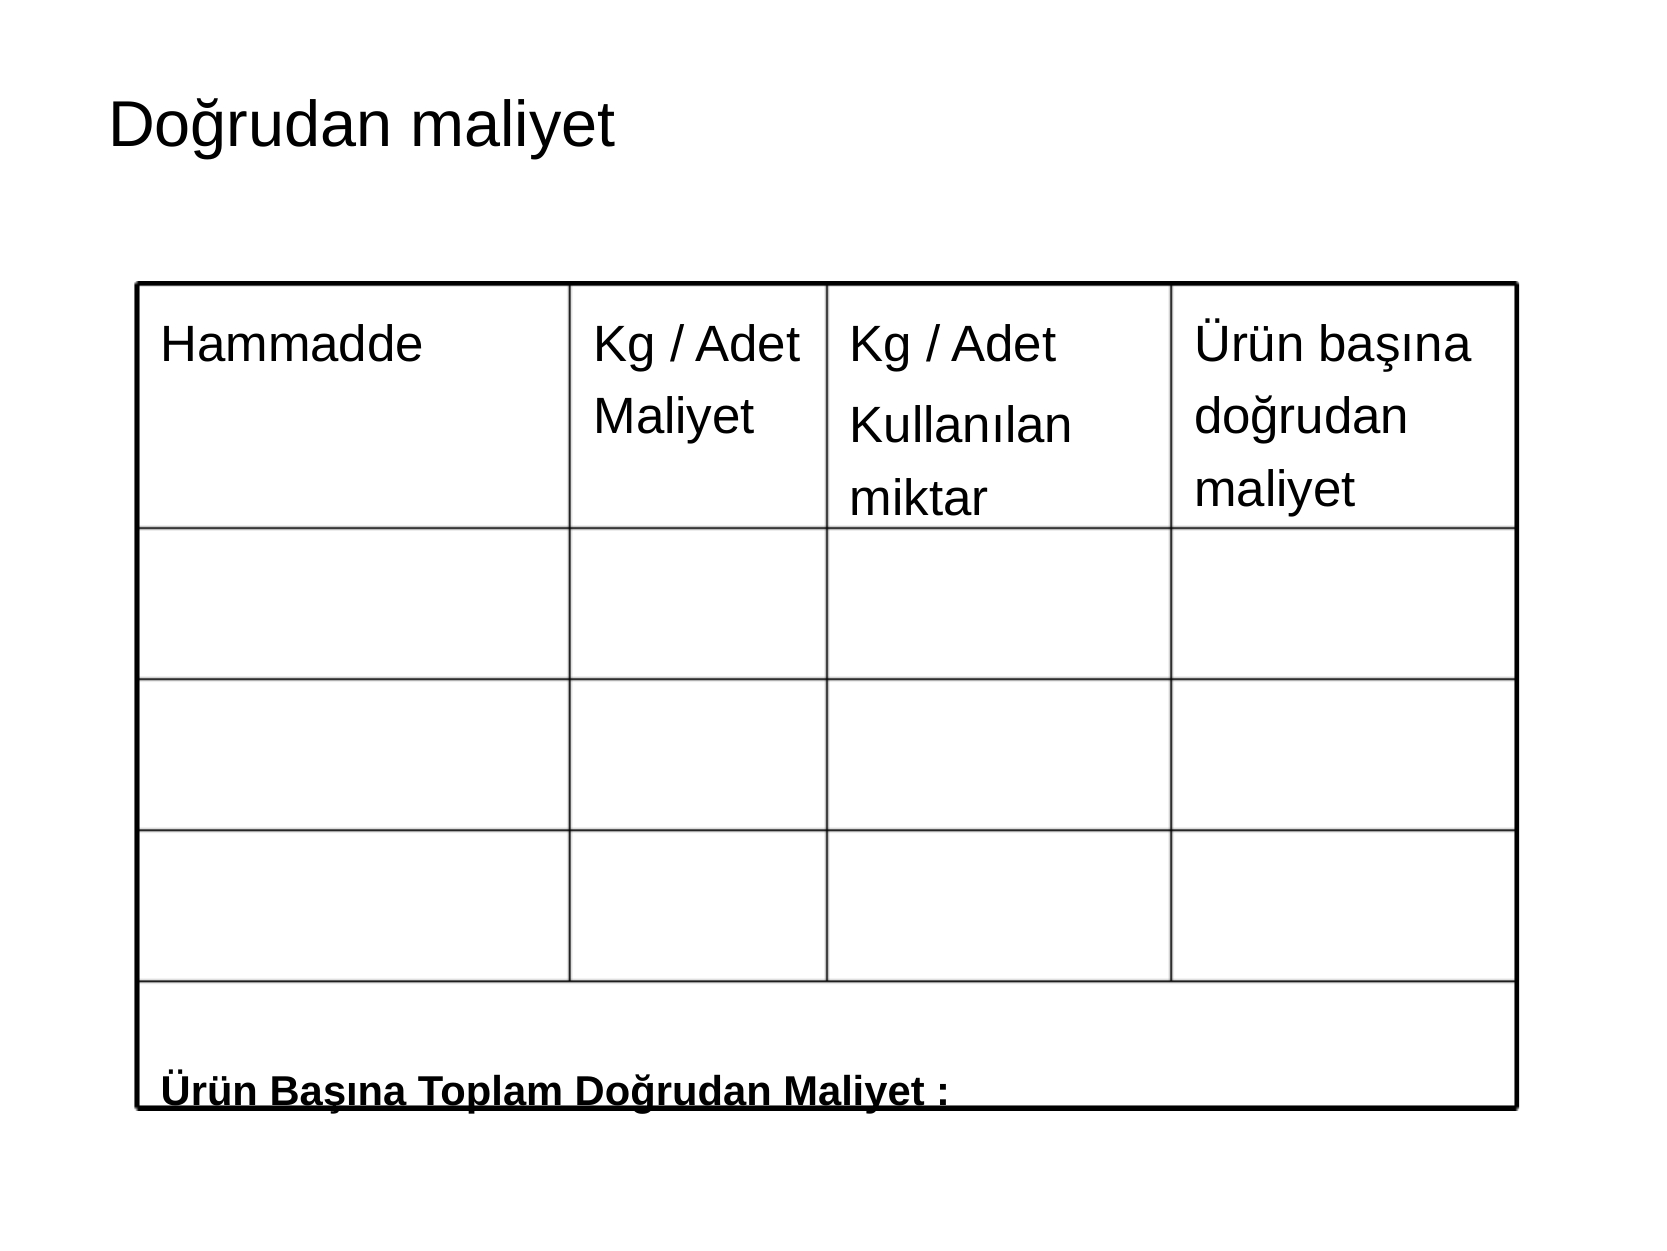

Doğrudan maliyet

Hammadde
Kg / Adet Maliyet
Kg / Adet
Kullanılan miktar
Ürün başına doğrudan maliyet

Ürün Başına Toplam Doğrudan Maliyet :